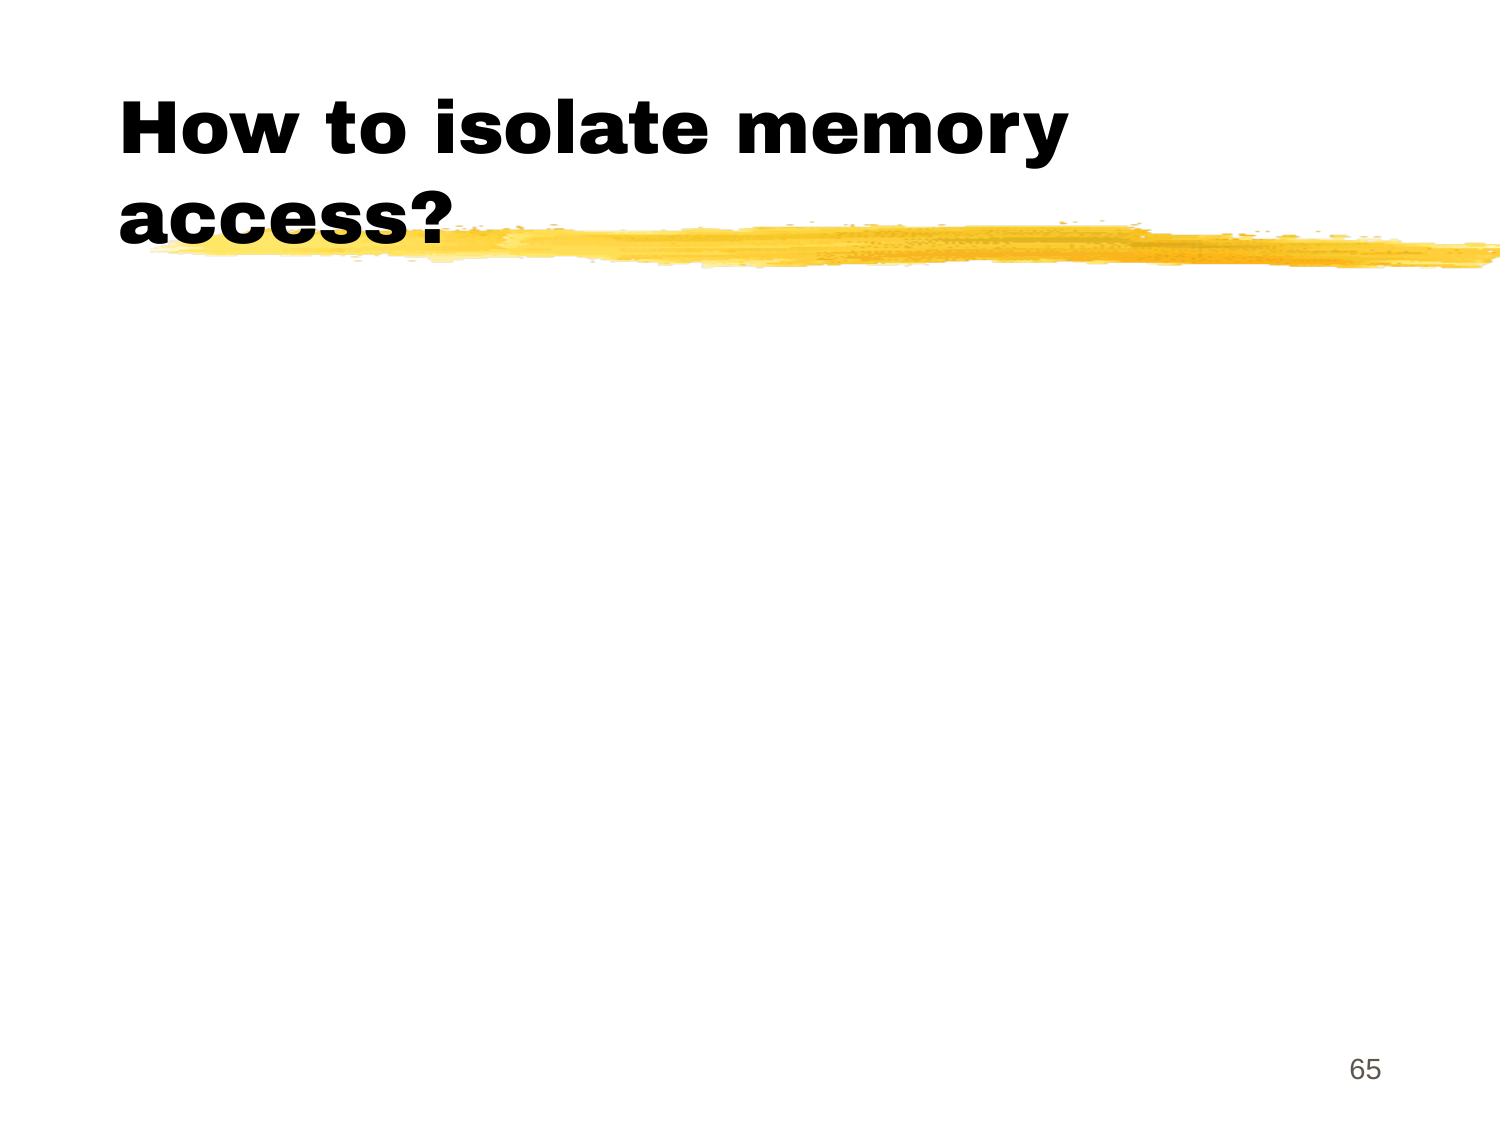

# How to isolate memory access?

65